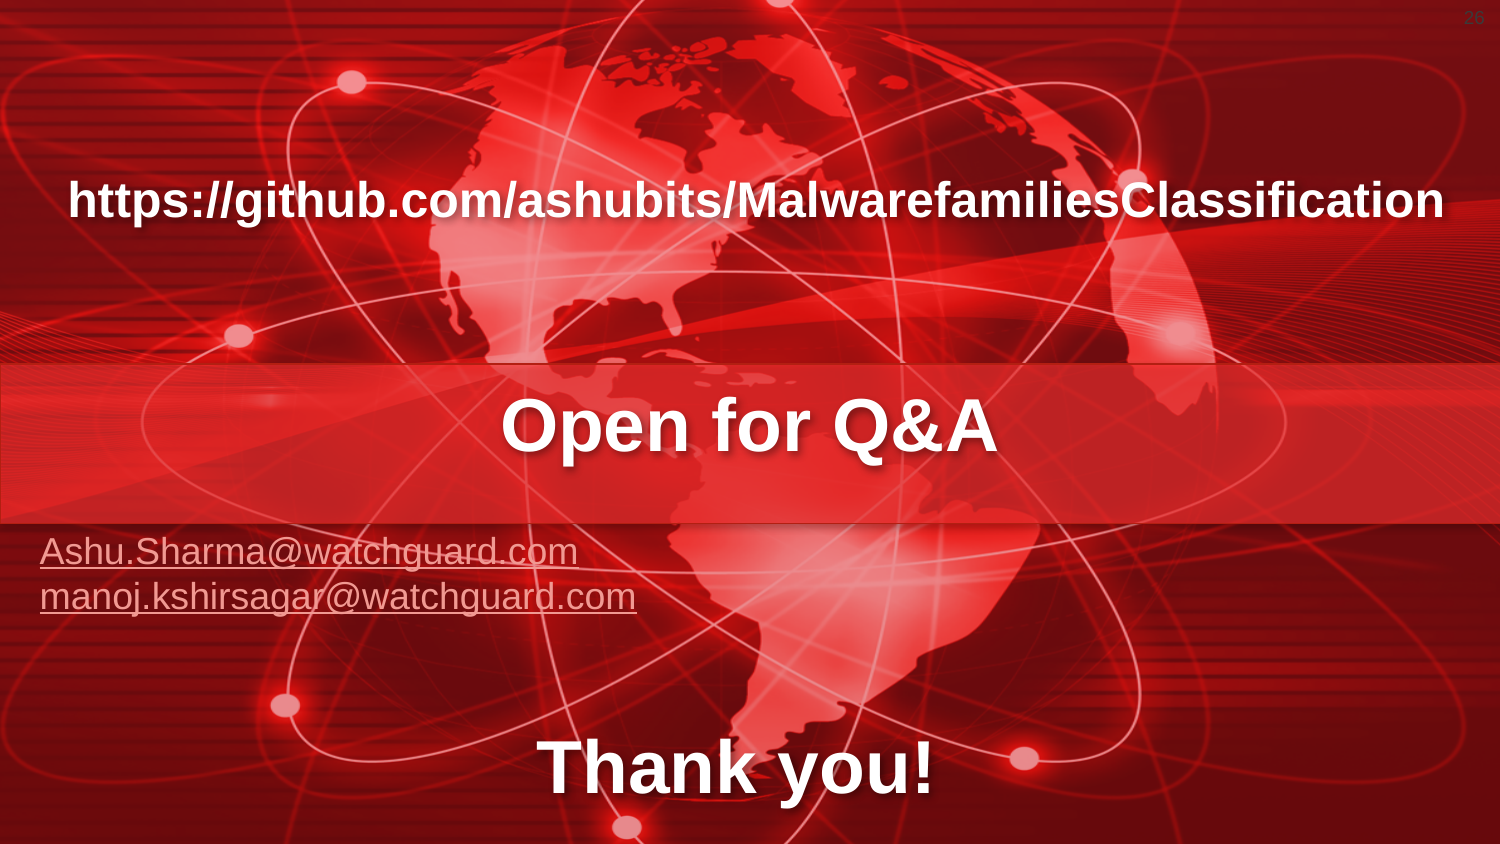

26
https://github.com/ashubits/MalwarefamiliesClassification
Open for Q&A
Ashu.Sharma@watchguard.com
manoj.kshirsagar@watchguard.com
# Thank you!